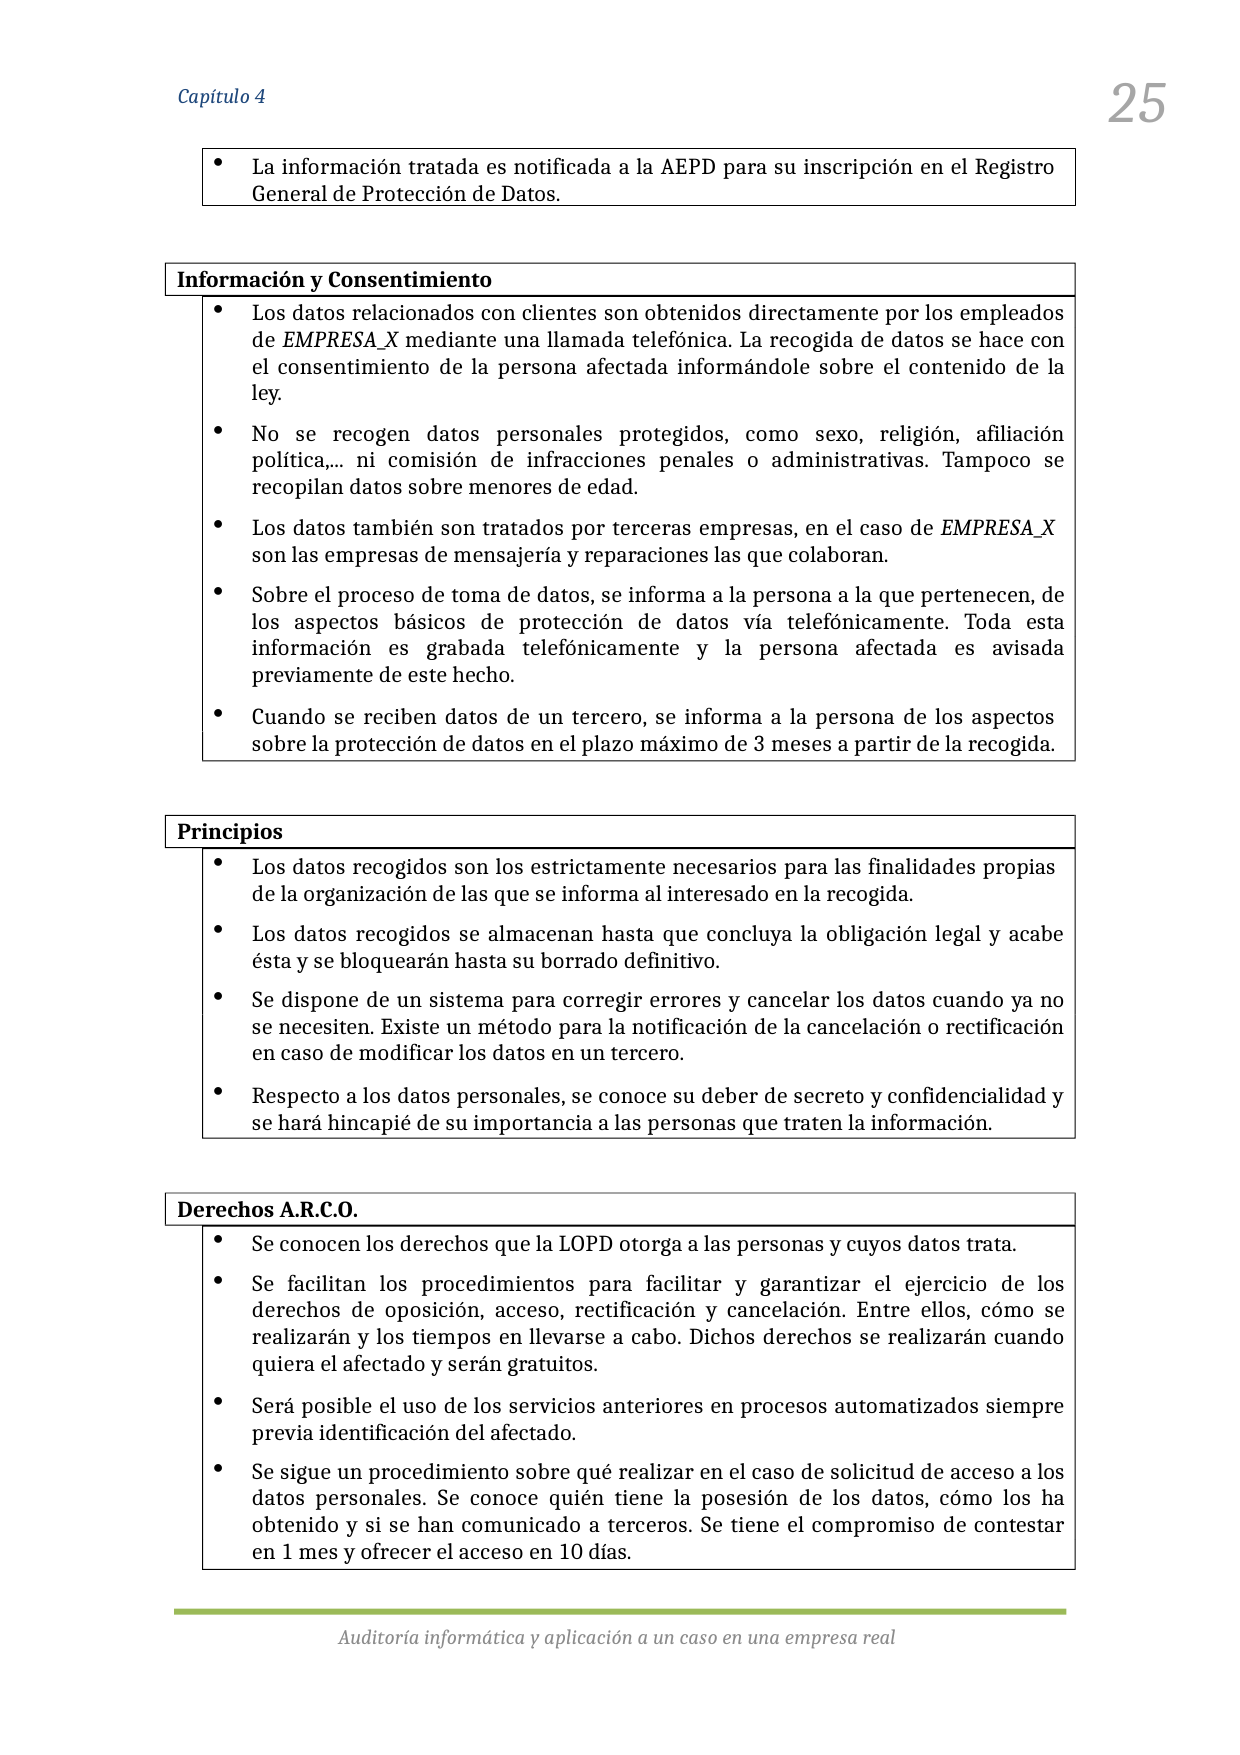

25
Capítulo 4
La información tratada es notificada a la AEPD para su inscripción en el Registro General de Protección de Datos.
Información y Consentimiento
Los datos relacionados con clientes son obtenidos directamente por los empleados de EMPRESA_X mediante una llamada telefónica. La recogida de datos se hace con el consentimiento de la persona afectada informándole sobre el contenido de la ley.
No se recogen datos personales protegidos, como sexo, religión, afiliación política,... ni comisión de infracciones penales o administrativas. Tampoco se recopilan datos sobre menores de edad.
Los datos también son tratados por terceras empresas, en el caso de EMPRESA_X
son las empresas de mensajería y reparaciones las que colaboran.
Sobre el proceso de toma de datos, se informa a la persona a la que pertenecen, de los aspectos básicos de protección de datos vía telefónicamente. Toda esta información es grabada telefónicamente y la persona afectada es avisada previamente de este hecho.
Cuando se reciben datos de un tercero, se informa a la persona de los aspectos sobre la protección de datos en el plazo máximo de 3 meses a partir de la recogida.

Principios
Los datos recogidos son los estrictamente necesarios para las finalidades propias de la organización de las que se informa al interesado en la recogida.
Los datos recogidos se almacenan hasta que concluya la obligación legal y acabe ésta y se bloquearán hasta su borrado definitivo.
Se dispone de un sistema para corregir errores y cancelar los datos cuando ya no se necesiten. Existe un método para la notificación de la cancelación o rectificación en caso de modificar los datos en un tercero.
Respecto a los datos personales, se conoce su deber de secreto y confidencialidad y se hará hincapié de su importancia a las personas que traten la información.

Derechos A.R.C.O.
Se conocen los derechos que la LOPD otorga a las personas y cuyos datos trata.
Se facilitan los procedimientos para facilitar y garantizar el ejercicio de los derechos de oposición, acceso, rectificación y cancelación. Entre ellos, cómo se realizarán y los tiempos en llevarse a cabo. Dichos derechos se realizarán cuando quiera el afectado y serán gratuitos.
Será posible el uso de los servicios anteriores en procesos automatizados siempre previa identificación del afectado.
Se sigue un procedimiento sobre qué realizar en el caso de solicitud de acceso a los datos personales. Se conoce quién tiene la posesión de los datos, cómo los ha obtenido y si se han comunicado a terceros. Se tiene el compromiso de contestar en 1 mes y ofrecer el acceso en 10 días.

Auditoría informática y aplicación a un caso en una empresa real